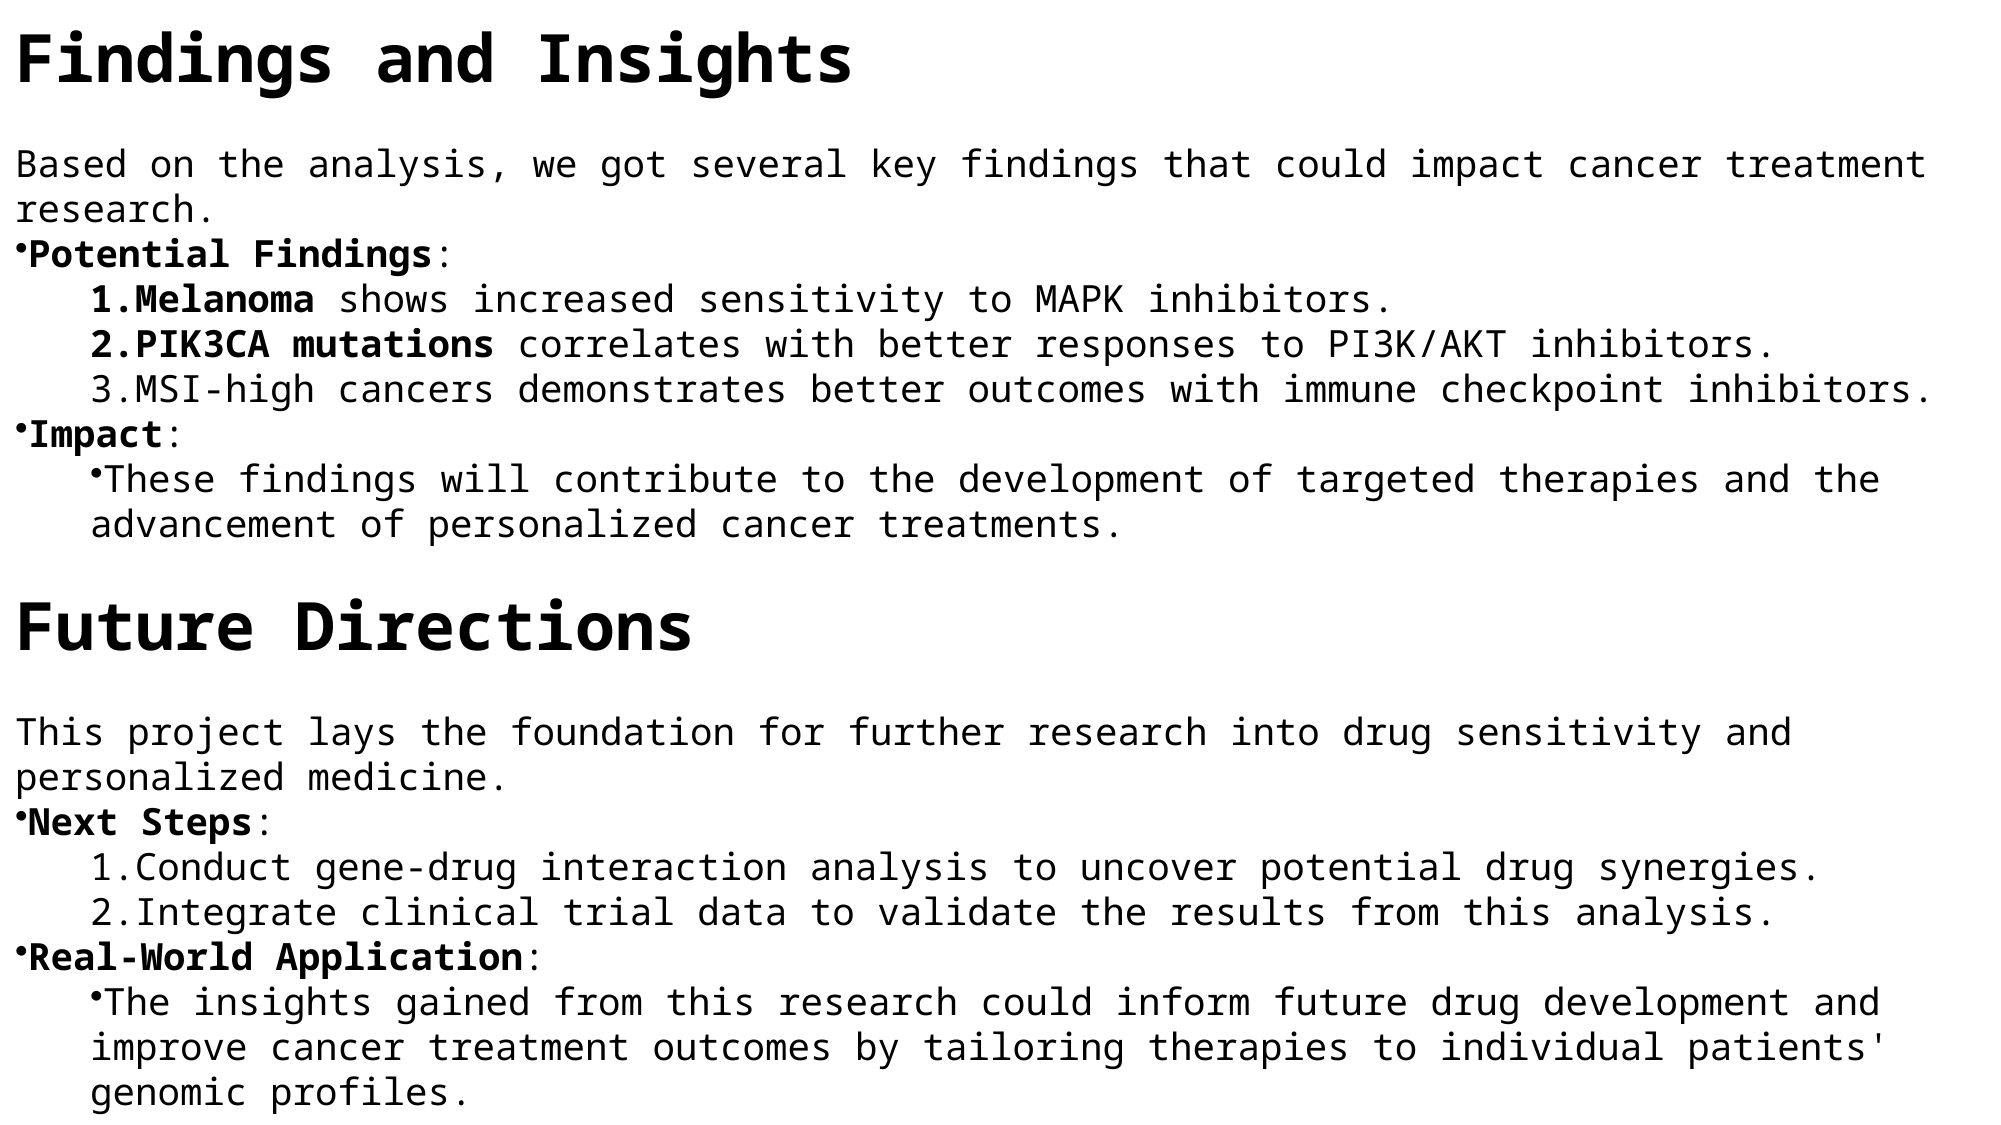

Findings and Insights

Based on the analysis, we got several key findings that could impact cancer treatment research.
Potential Findings:
Melanoma shows increased sensitivity to MAPK inhibitors.
PIK3CA mutations correlates with better responses to PI3K/AKT inhibitors.
MSI-high cancers demonstrates better outcomes with immune checkpoint inhibitors.
Impact:
These findings will contribute to the development of targeted therapies and the advancement of personalized cancer treatments.

Future Directions

This project lays the foundation for further research into drug sensitivity and personalized medicine.
Next Steps:
Conduct gene-drug interaction analysis to uncover potential drug synergies.
Integrate clinical trial data to validate the results from this analysis.
Real-World Application:
The insights gained from this research could inform future drug development and improve cancer treatment outcomes by tailoring therapies to individual patients' genomic profiles.